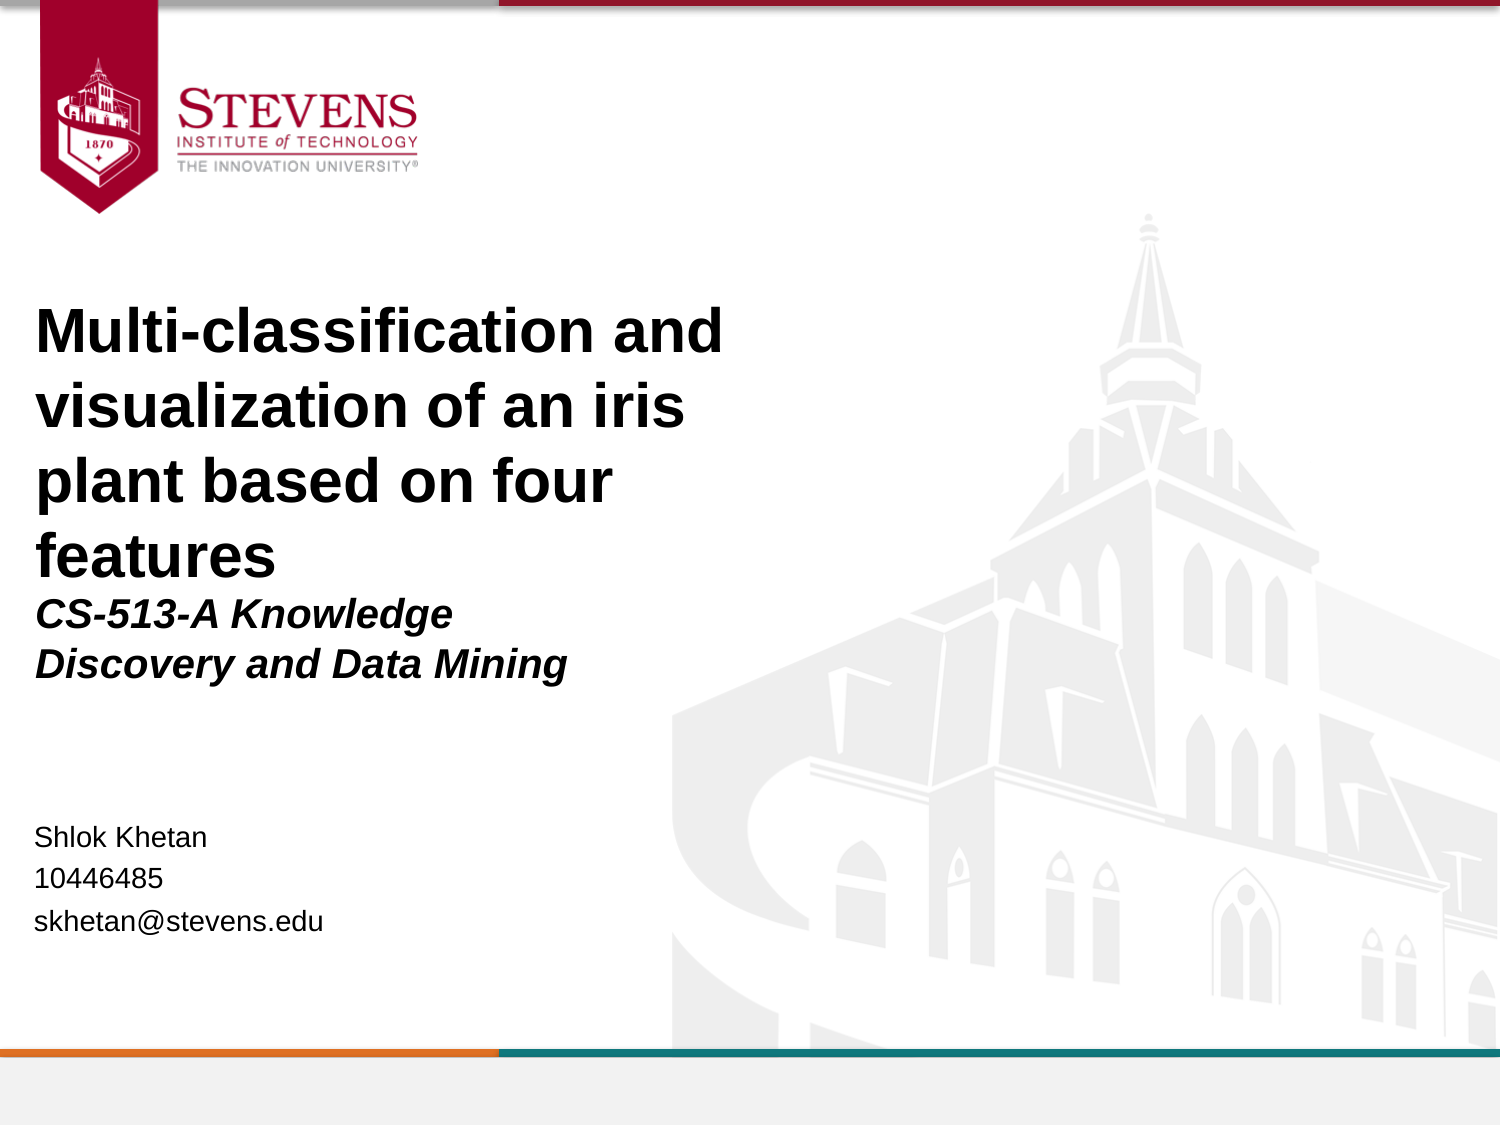

Multi-classification and visualization of an iris plant based on four features
CS-513-A Knowledge Discovery and Data Mining

Shlok Khetan
10446485
skhetan@stevens.edu